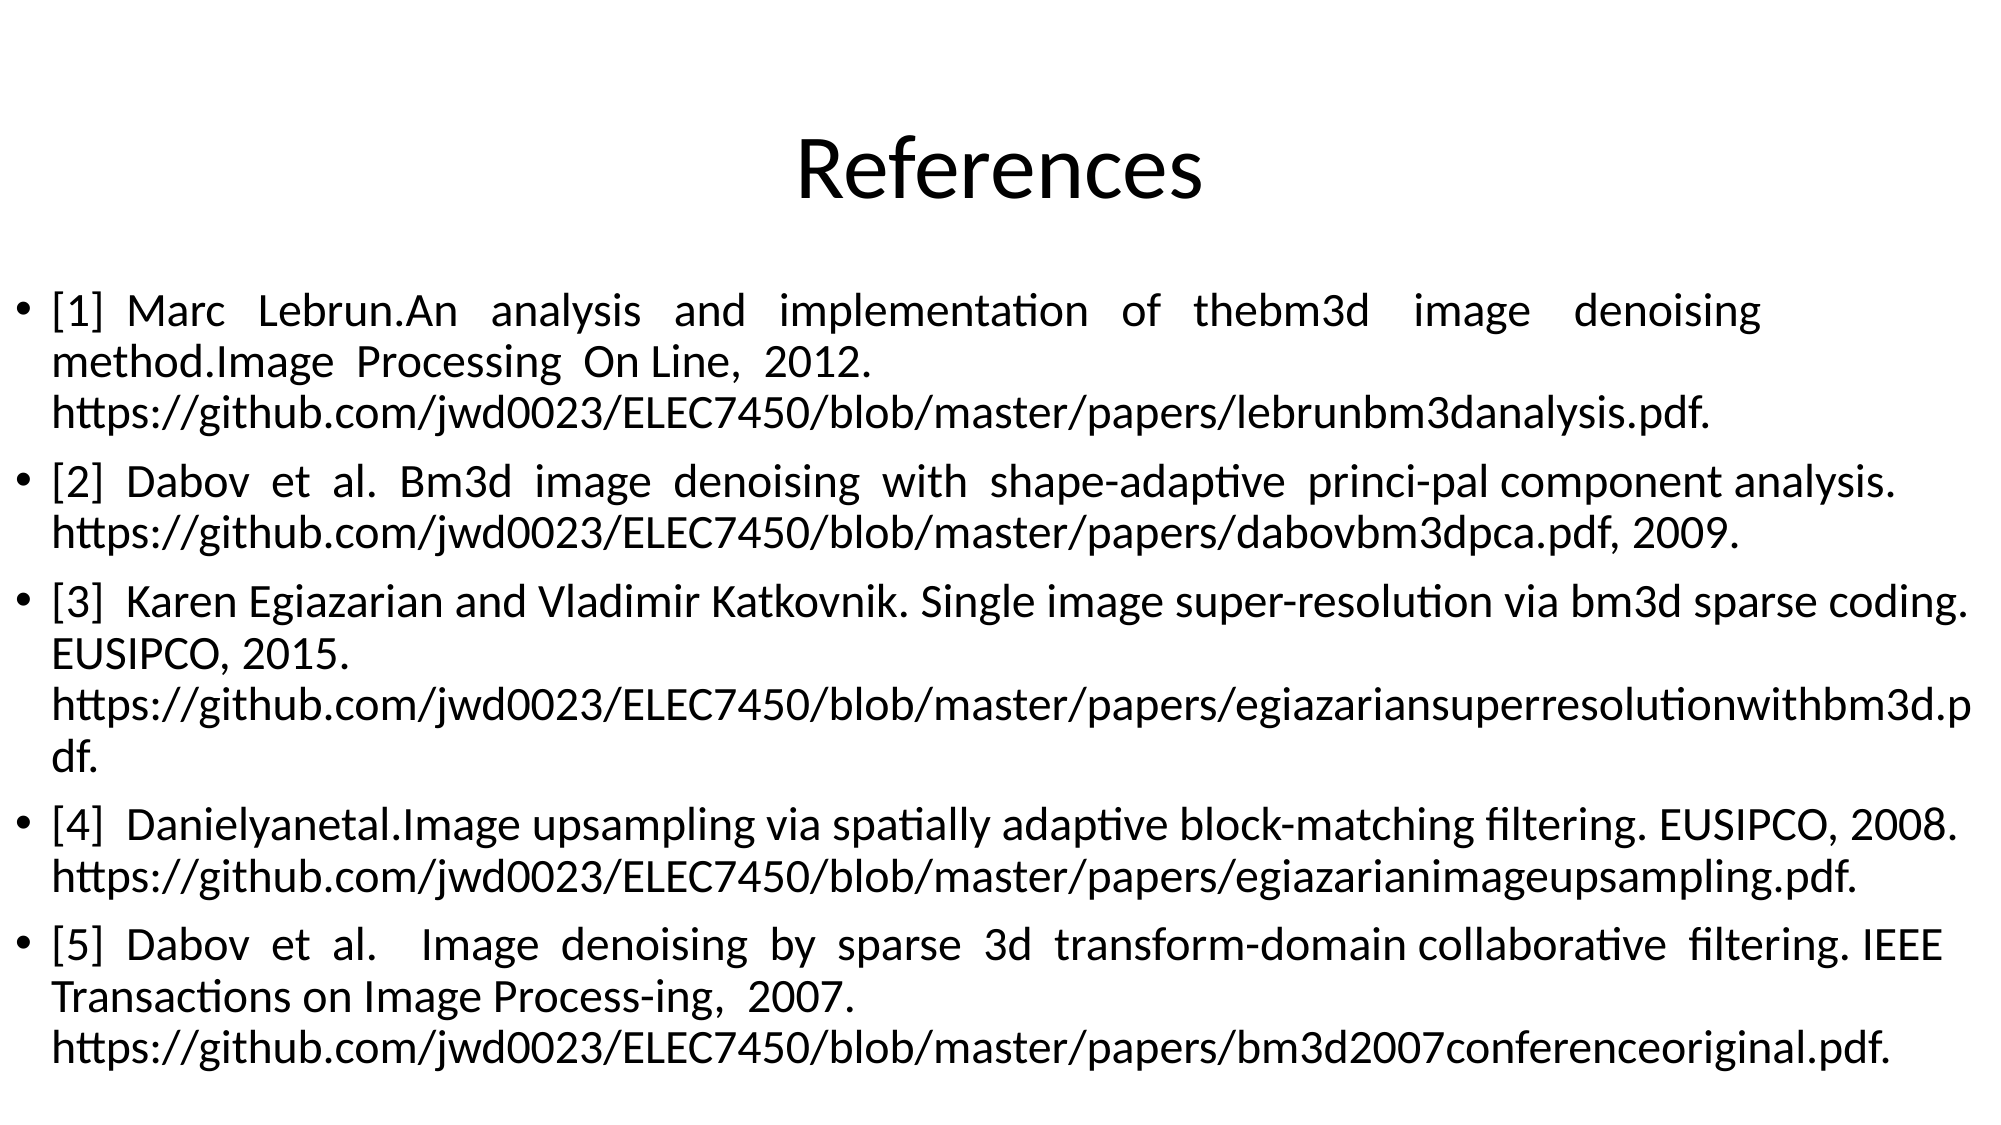

# References
[1]  Marc   Lebrun.An   analysis   and   implementation   of   thebm3d    image    denoising    method.Image  Processing  On Line,  2012. https://github.com/jwd0023/ELEC7450/blob/master/papers/lebrunbm3danalysis.pdf.
[2]  Dabov  et  al.  Bm3d  image  denoising  with  shape-adaptive  princi-pal component analysis.  https://github.com/jwd0023/ELEC7450/blob/master/papers/dabovbm3dpca.pdf, 2009.
[3]  Karen Egiazarian and Vladimir Katkovnik. Single image super-resolution via bm3d sparse coding. EUSIPCO, 2015. https://github.com/jwd0023/ELEC7450/blob/master/papers/egiazariansuperresolutionwithbm3d.pdf.
[4]  Danielyanetal.Image upsampling via spatially adaptive block-matching filtering. EUSIPCO, 2008. https://github.com/jwd0023/ELEC7450/blob/master/papers/egiazarianimageupsampling.pdf.
[5]  Dabov  et  al.    Image  denoising  by  sparse  3d  transform-domain collaborative  filtering. IEEE Transactions on Image Process-ing,  2007.    https://github.com/jwd0023/ELEC7450/blob/master/papers/bm3d2007conferenceoriginal.pdf.